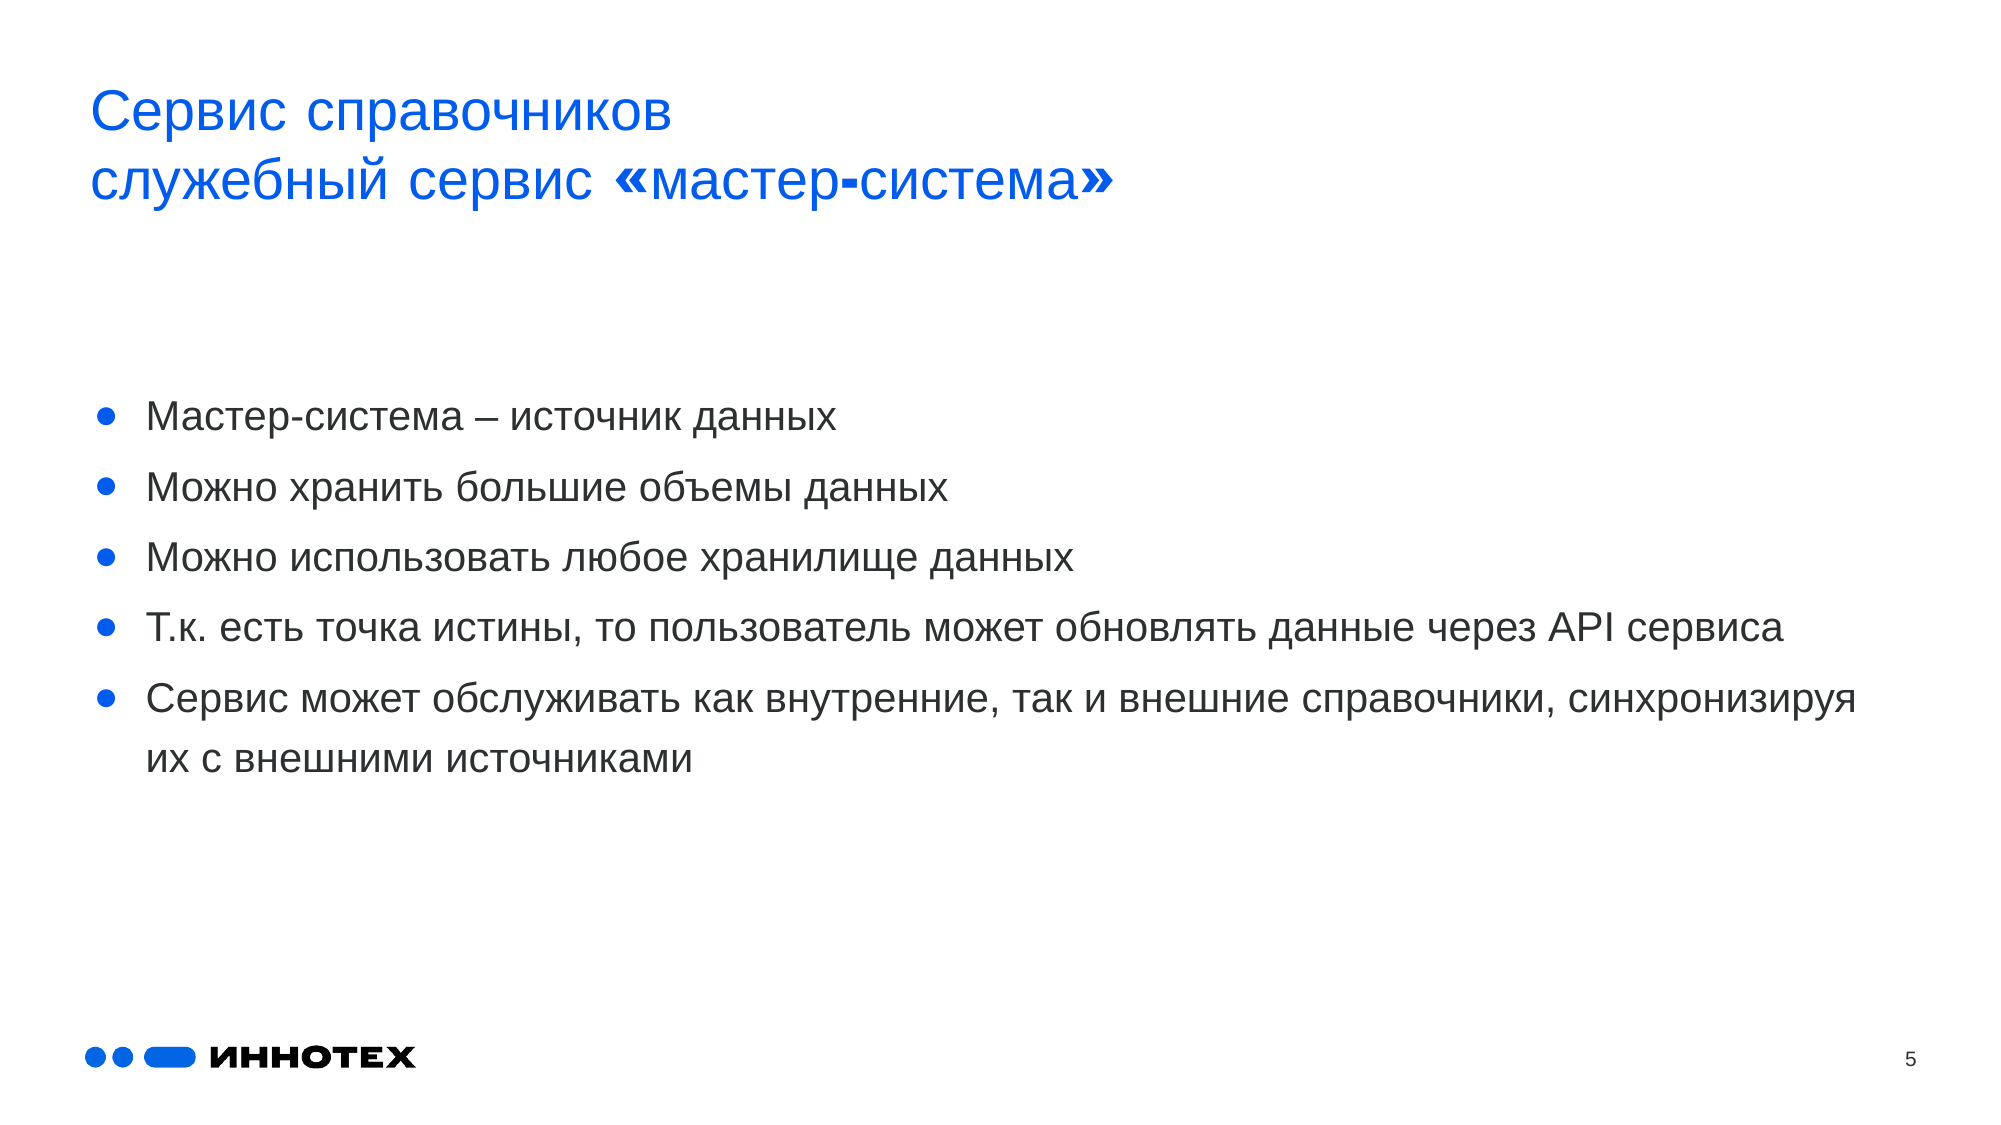

# Сервис справочников служебный сервис «мастер-система»
Мастер-система – источник данных
Можно хранить большие объемы данных
Можно использовать любое хранилище данных
Т.к. есть точка истины, то пользователь может обновлять данные через API сервиса
Сервис может обслуживать как внутренние, так и внешние справочники, синхронизируя их с внешними источниками
5